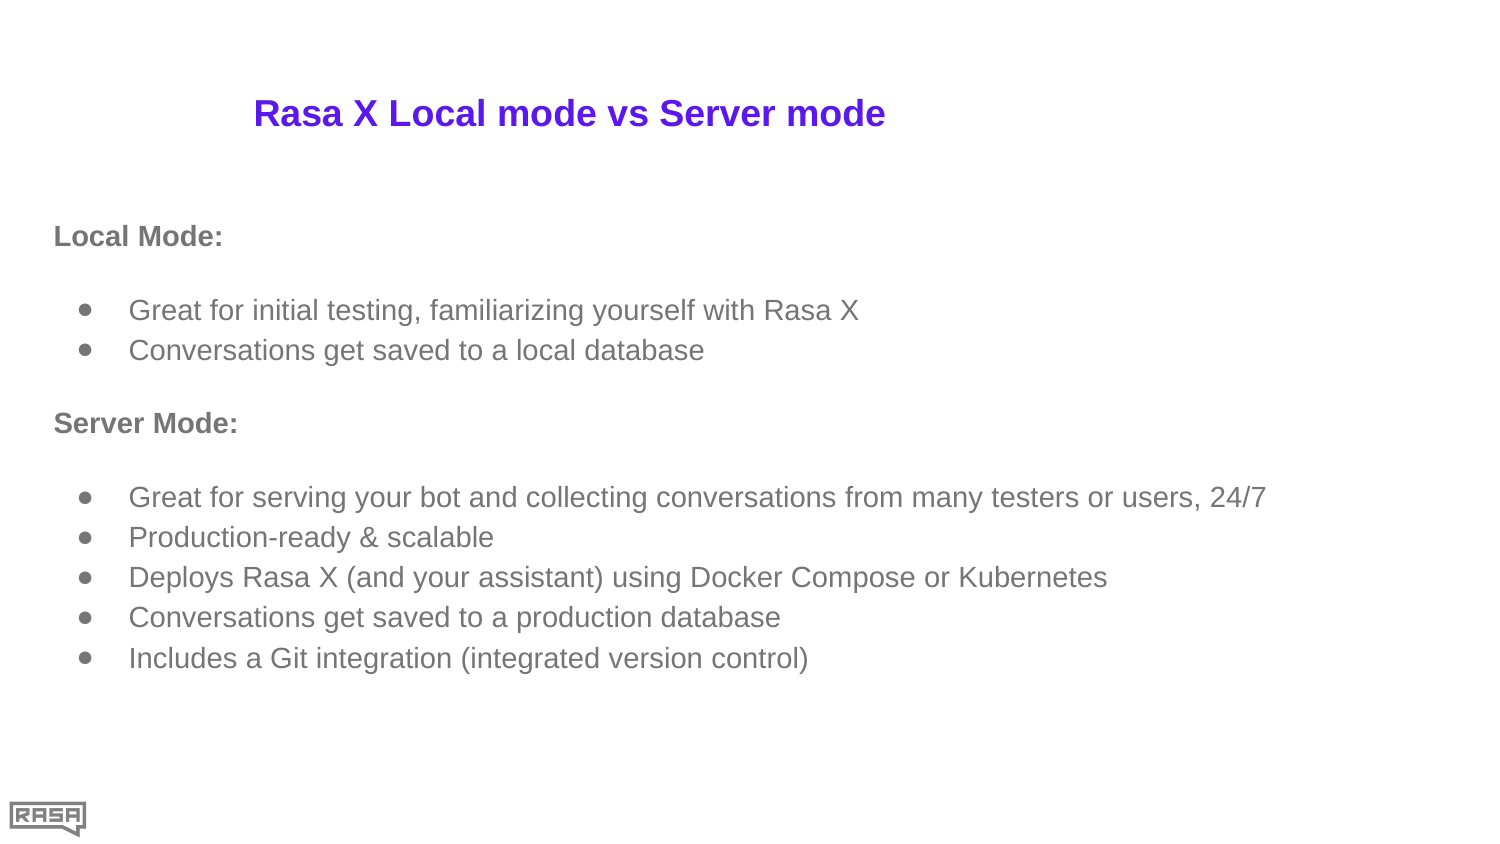

# Rasa X Local mode vs Server mode
Local Mode:
Great for initial testing, familiarizing yourself with Rasa X
Conversations get saved to a local database
Server Mode:
Great for serving your bot and collecting conversations from many testers or users, 24/7
Production-ready & scalable
Deploys Rasa X (and your assistant) using Docker Compose or Kubernetes
Conversations get saved to a production database
Includes a Git integration (integrated version control)